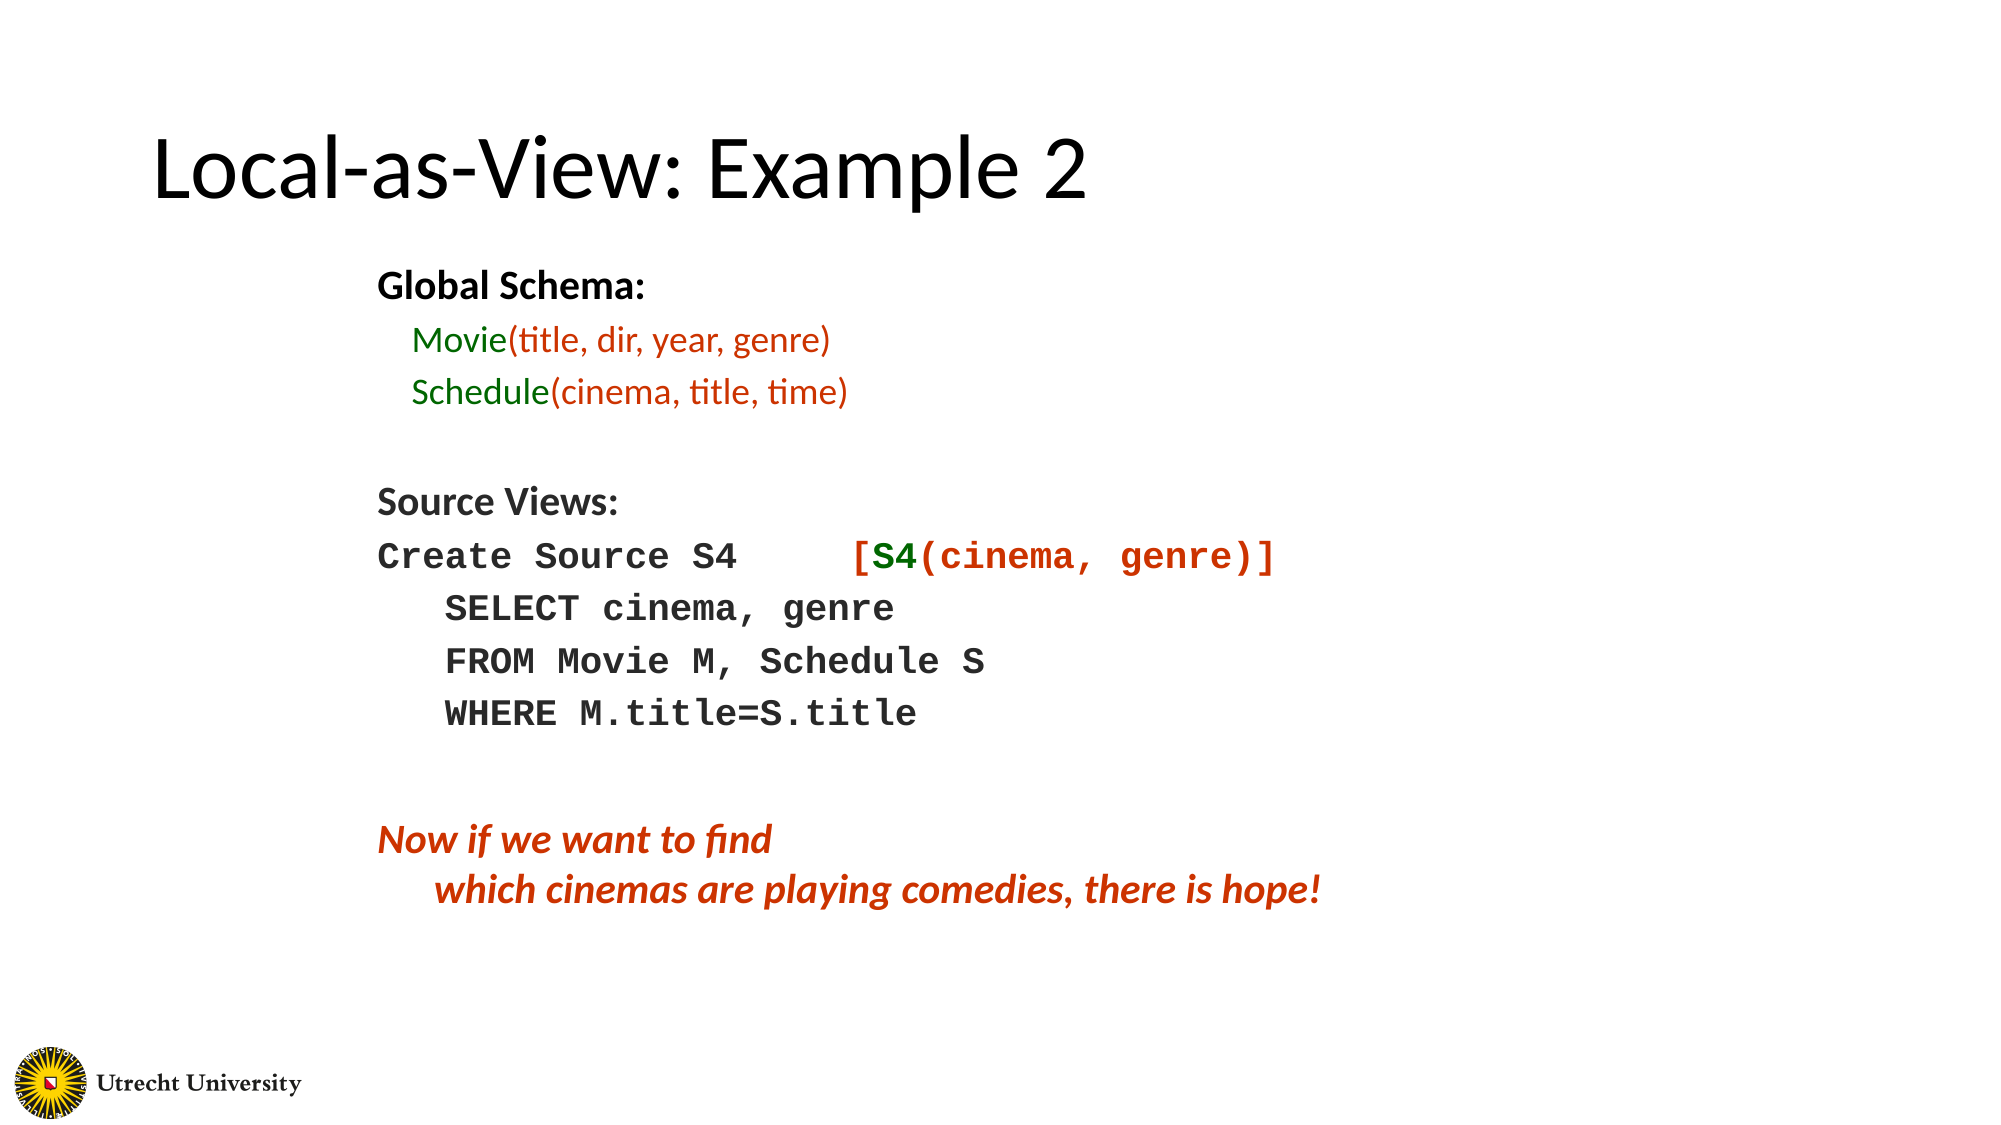

# Local-as-View: Example 2
Global Schema:
    Movie(title, dir, year, genre)
    Schedule(cinema, title, time)

Source Views:
Create Source S4     [S4(cinema, genre)]
   SELECT cinema, genre
   FROM Movie M, Schedule S
   WHERE M.title=S.title

Now if we want to find
which cinemas are playing comedies, there is hope!